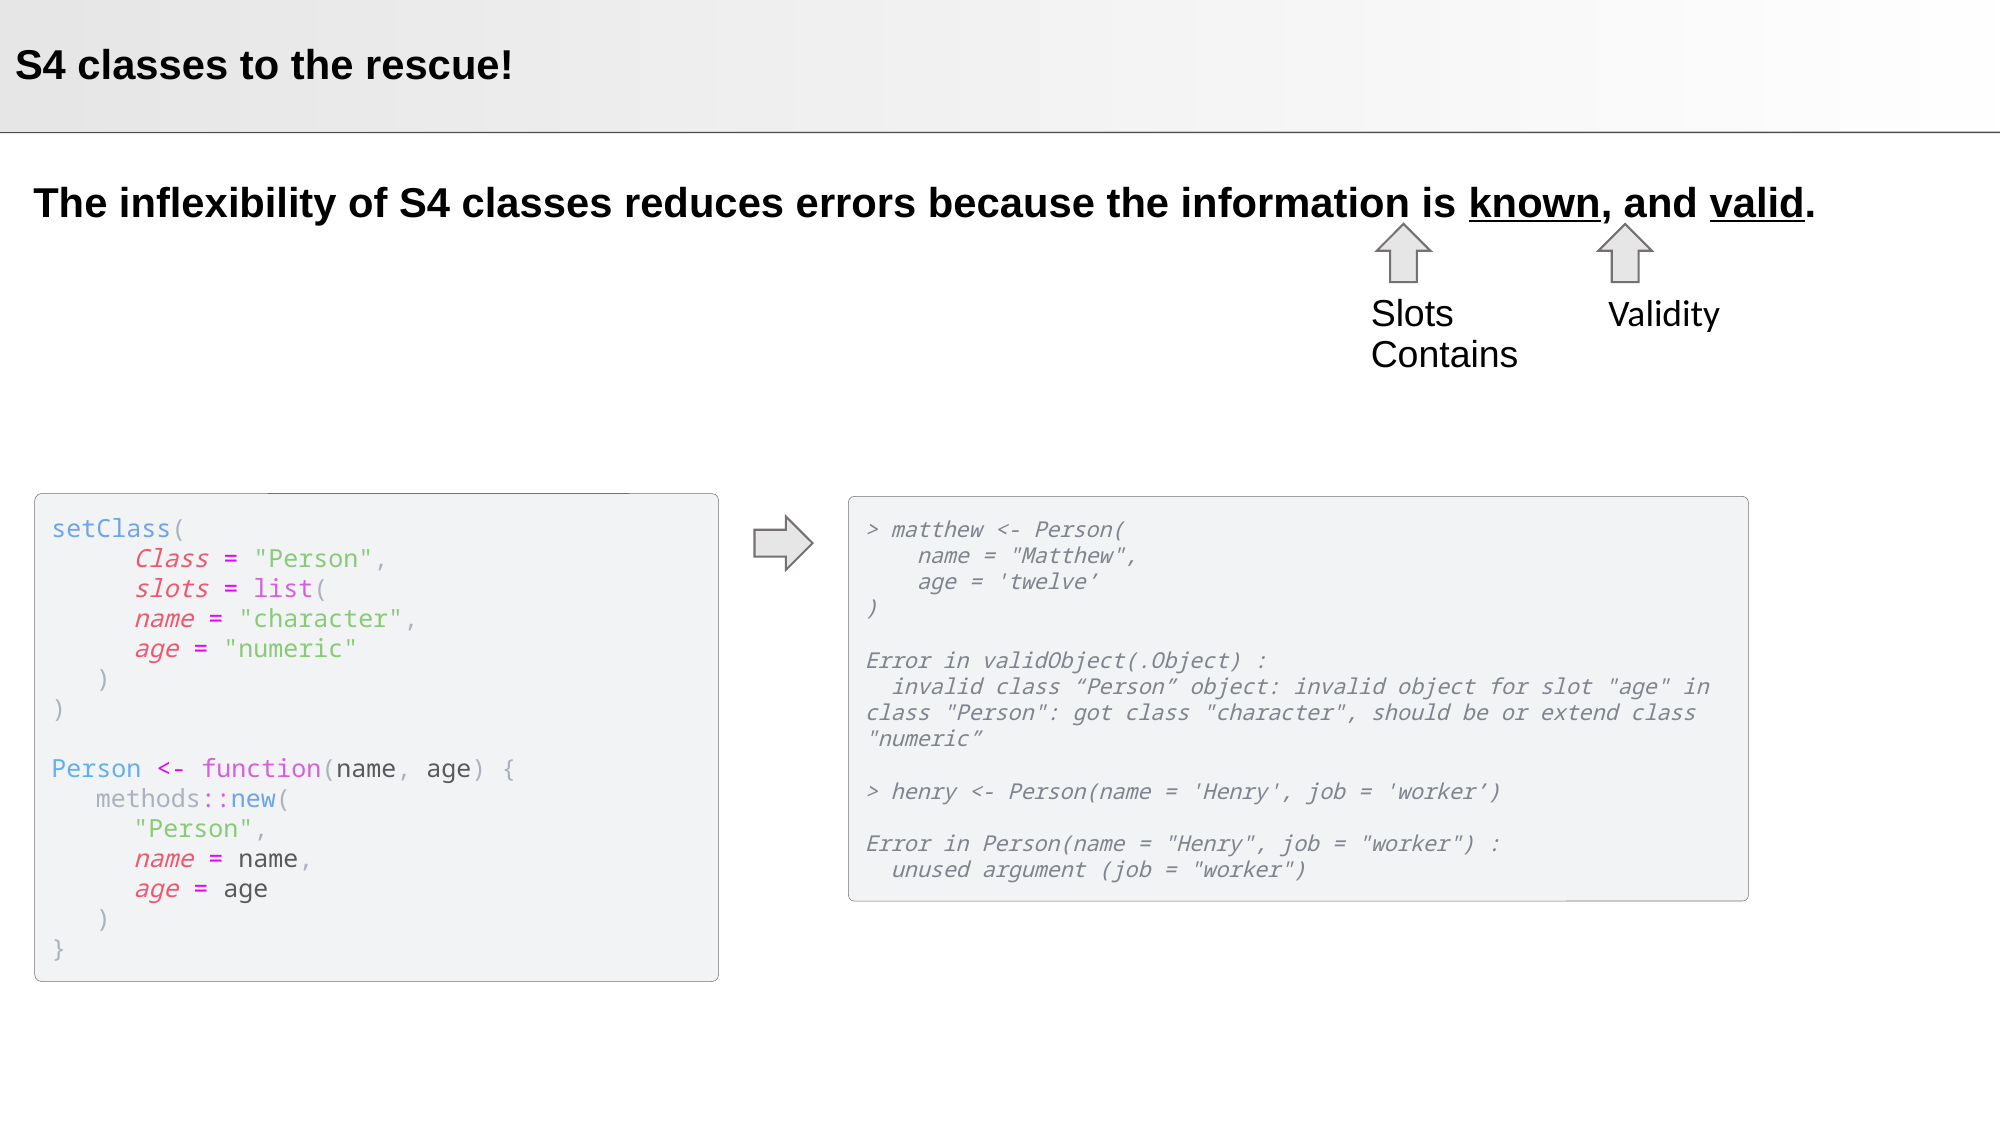

# S4 classes to the rescue!
The inflexibility of S4 classes reduces errors because the information is known, and valid.

Slots
Validity
Contains
setClass(
Class = "Person",
slots = list(
name = "character",
age = "numeric"
)
)
Person <- function(name, age) {
methods::new(
"Person",
name = name,
age = age
)
}
> matthew <- Person(
    name = "Matthew",
    age = 'twelve’
)

Error in validObject(.Object) :
  invalid class “Person” object: invalid object for slot "age" in class "Person": got class "character", should be or extend class "numeric”

> henry <- Person(name = 'Henry', job = 'worker’)

Error in Person(name = "Henry", job = "worker") :
  unused argument (job = "worker")